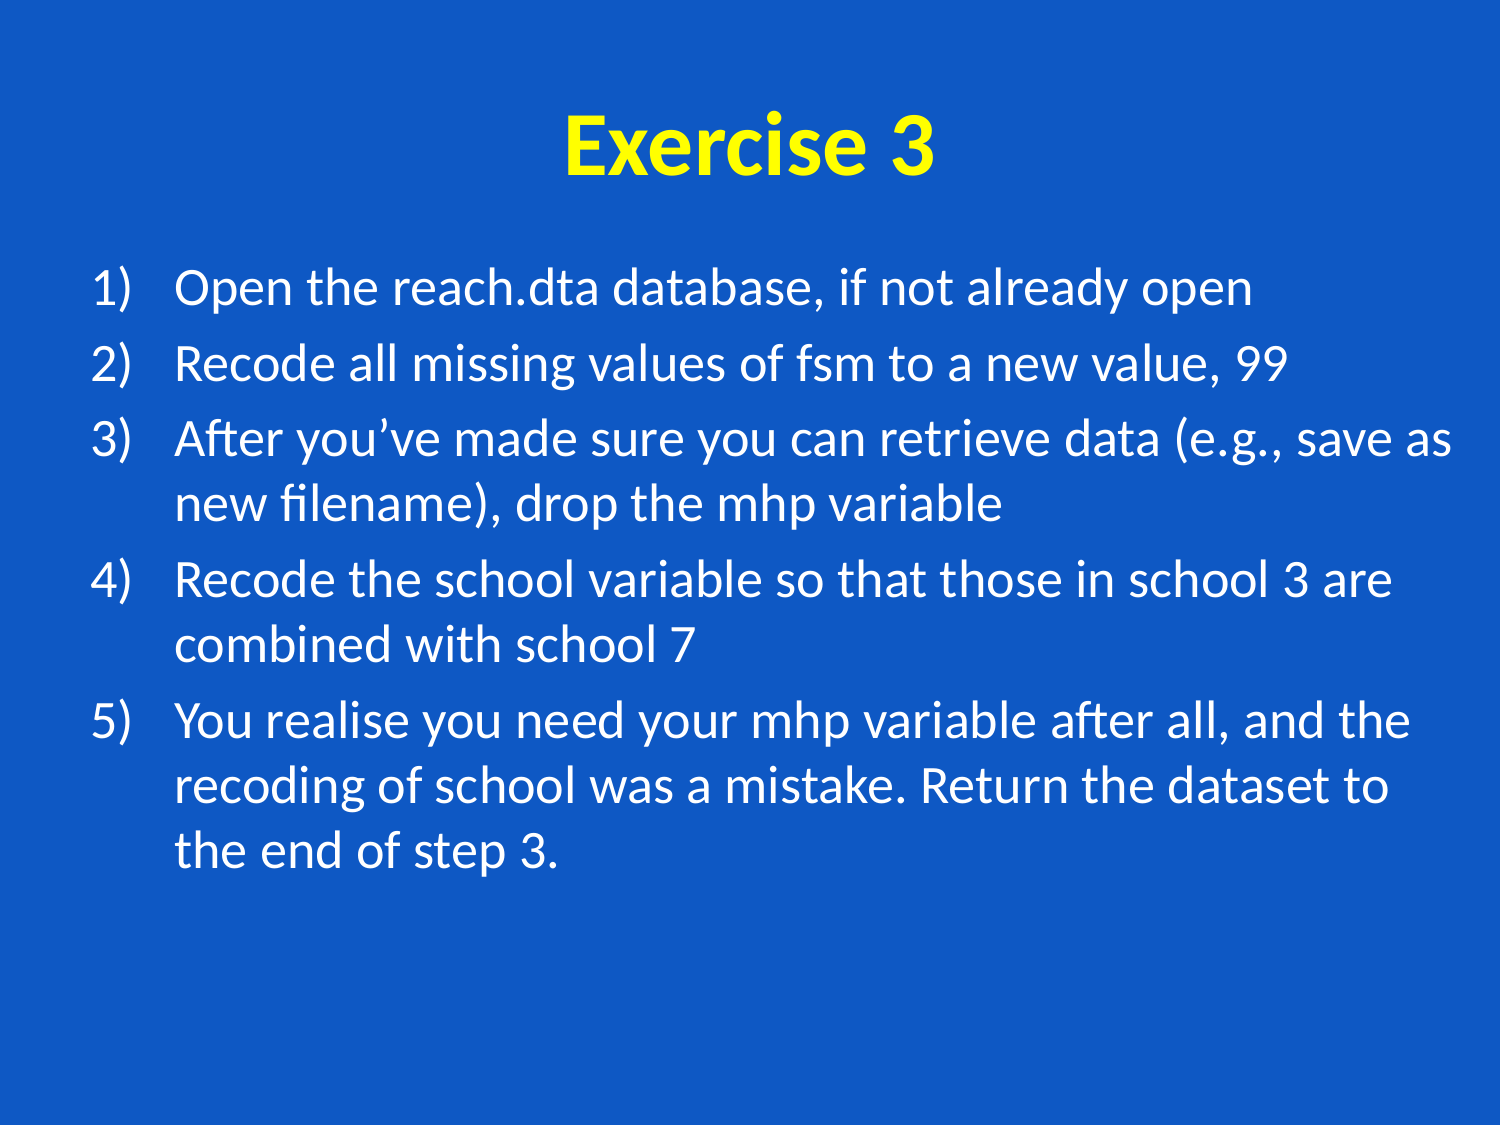

# Exercise 3
Open the reach.dta database, if not already open
Recode all missing values of fsm to a new value, 99
After you’ve made sure you can retrieve data (e.g., save as new filename), drop the mhp variable
Recode the school variable so that those in school 3 are combined with school 7
You realise you need your mhp variable after all, and the recoding of school was a mistake. Return the dataset to the end of step 3.